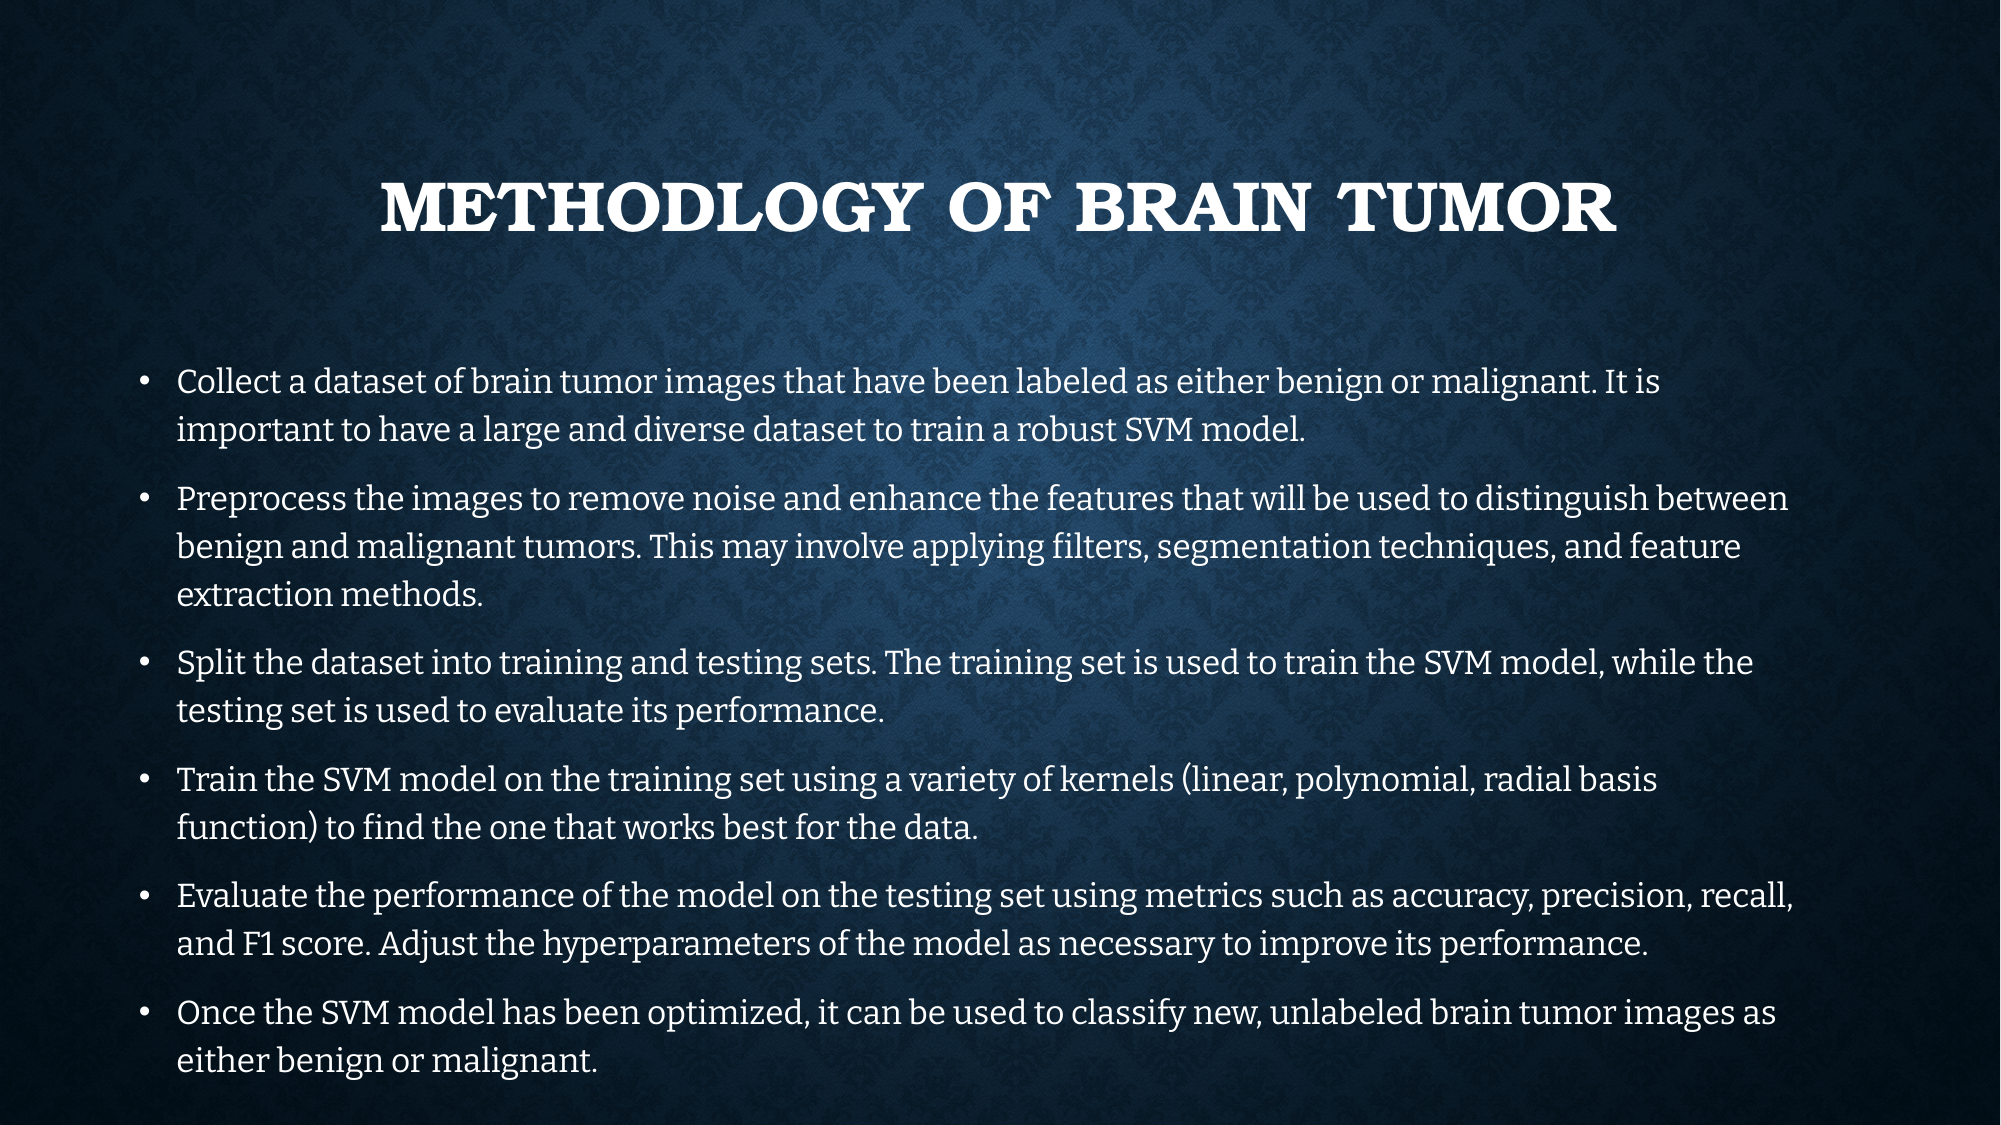

# Methodlogy of brain tumor
Collect a dataset of brain tumor images that have been labeled as either benign or malignant. It is important to have a large and diverse dataset to train a robust SVM model.
Preprocess the images to remove noise and enhance the features that will be used to distinguish between benign and malignant tumors. This may involve applying filters, segmentation techniques, and feature extraction methods.
Split the dataset into training and testing sets. The training set is used to train the SVM model, while the testing set is used to evaluate its performance.
Train the SVM model on the training set using a variety of kernels (linear, polynomial, radial basis function) to find the one that works best for the data.
Evaluate the performance of the model on the testing set using metrics such as accuracy, precision, recall, and F1 score. Adjust the hyperparameters of the model as necessary to improve its performance.
Once the SVM model has been optimized, it can be used to classify new, unlabeled brain tumor images as either benign or malignant.